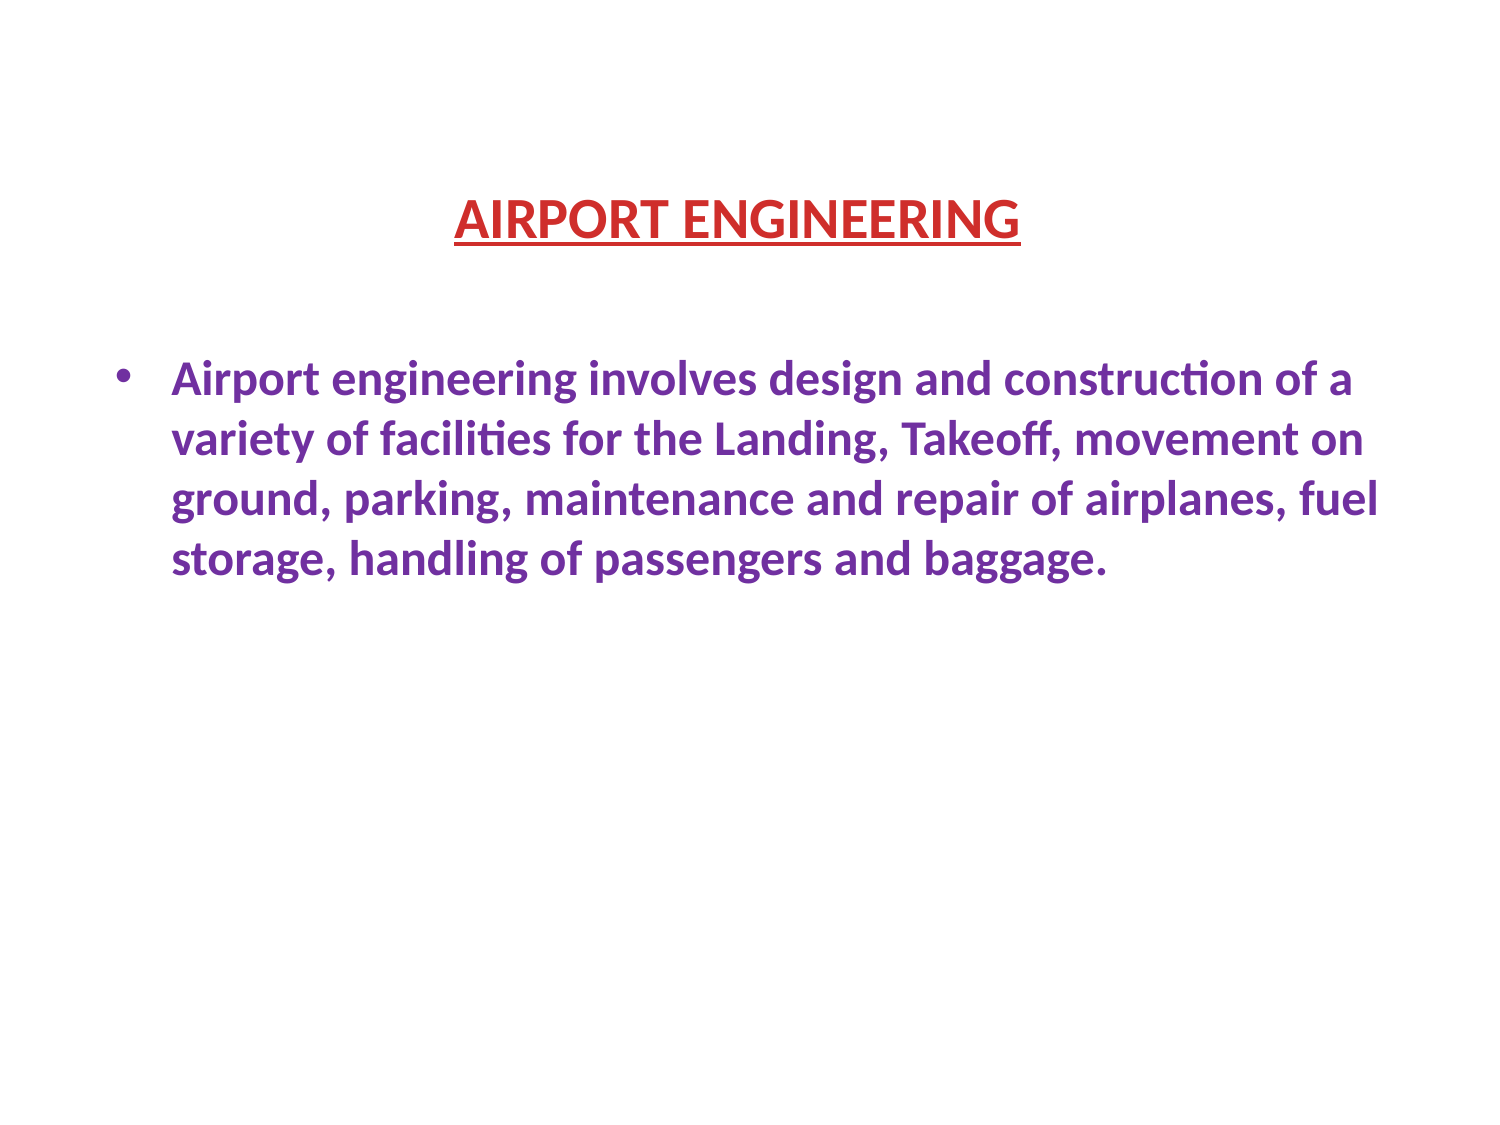

# AIRPORT ENGINEERING
Airport engineering involves design and construction of a variety of facilities for the Landing, Takeoff, movement on ground, parking, maintenance and repair of airplanes, fuel storage, handling of passengers and baggage.